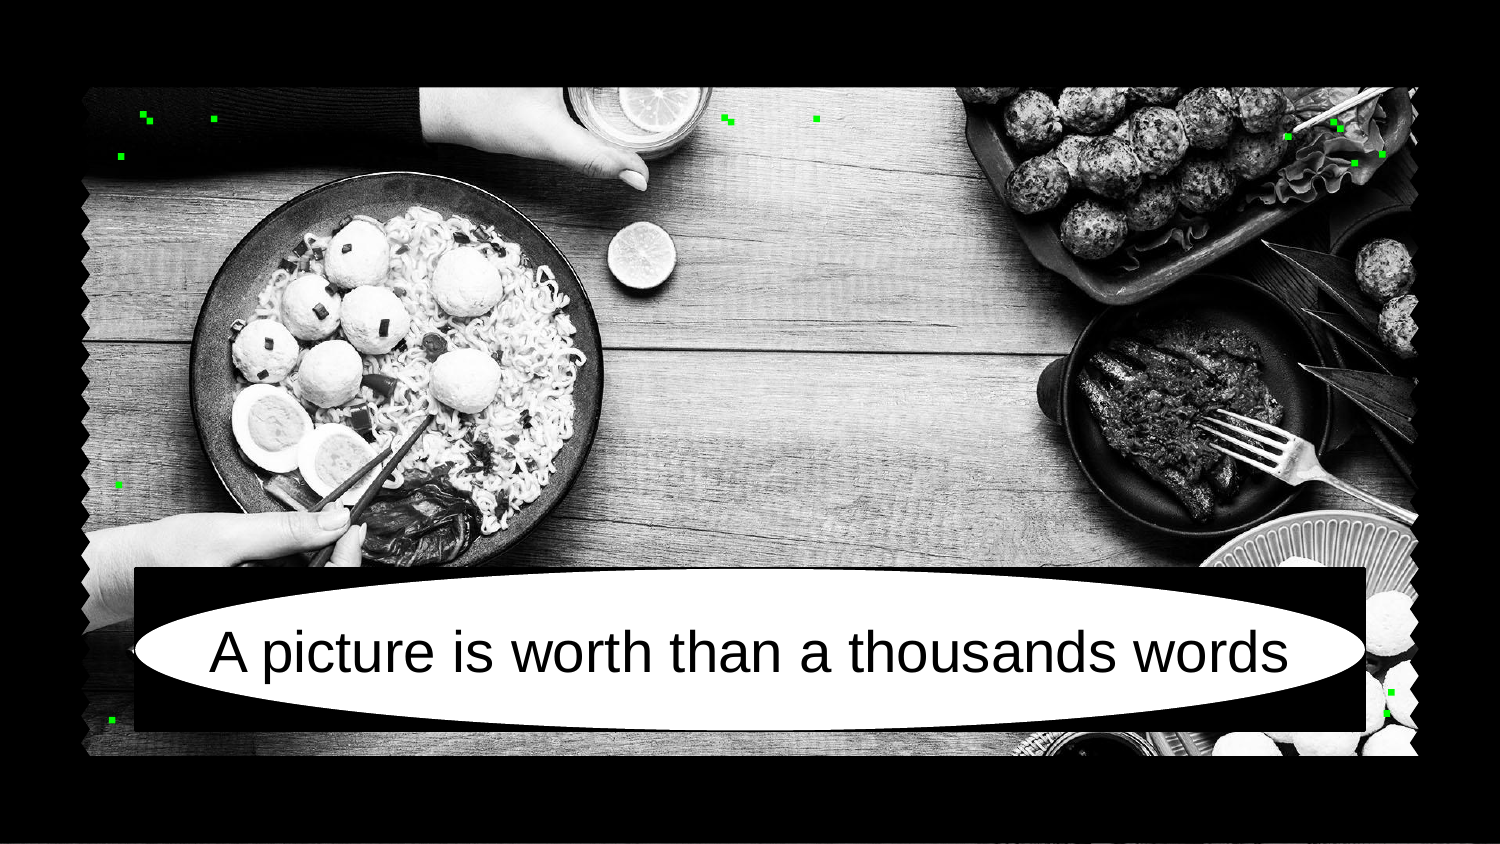

# A picture is worth than a thousands words